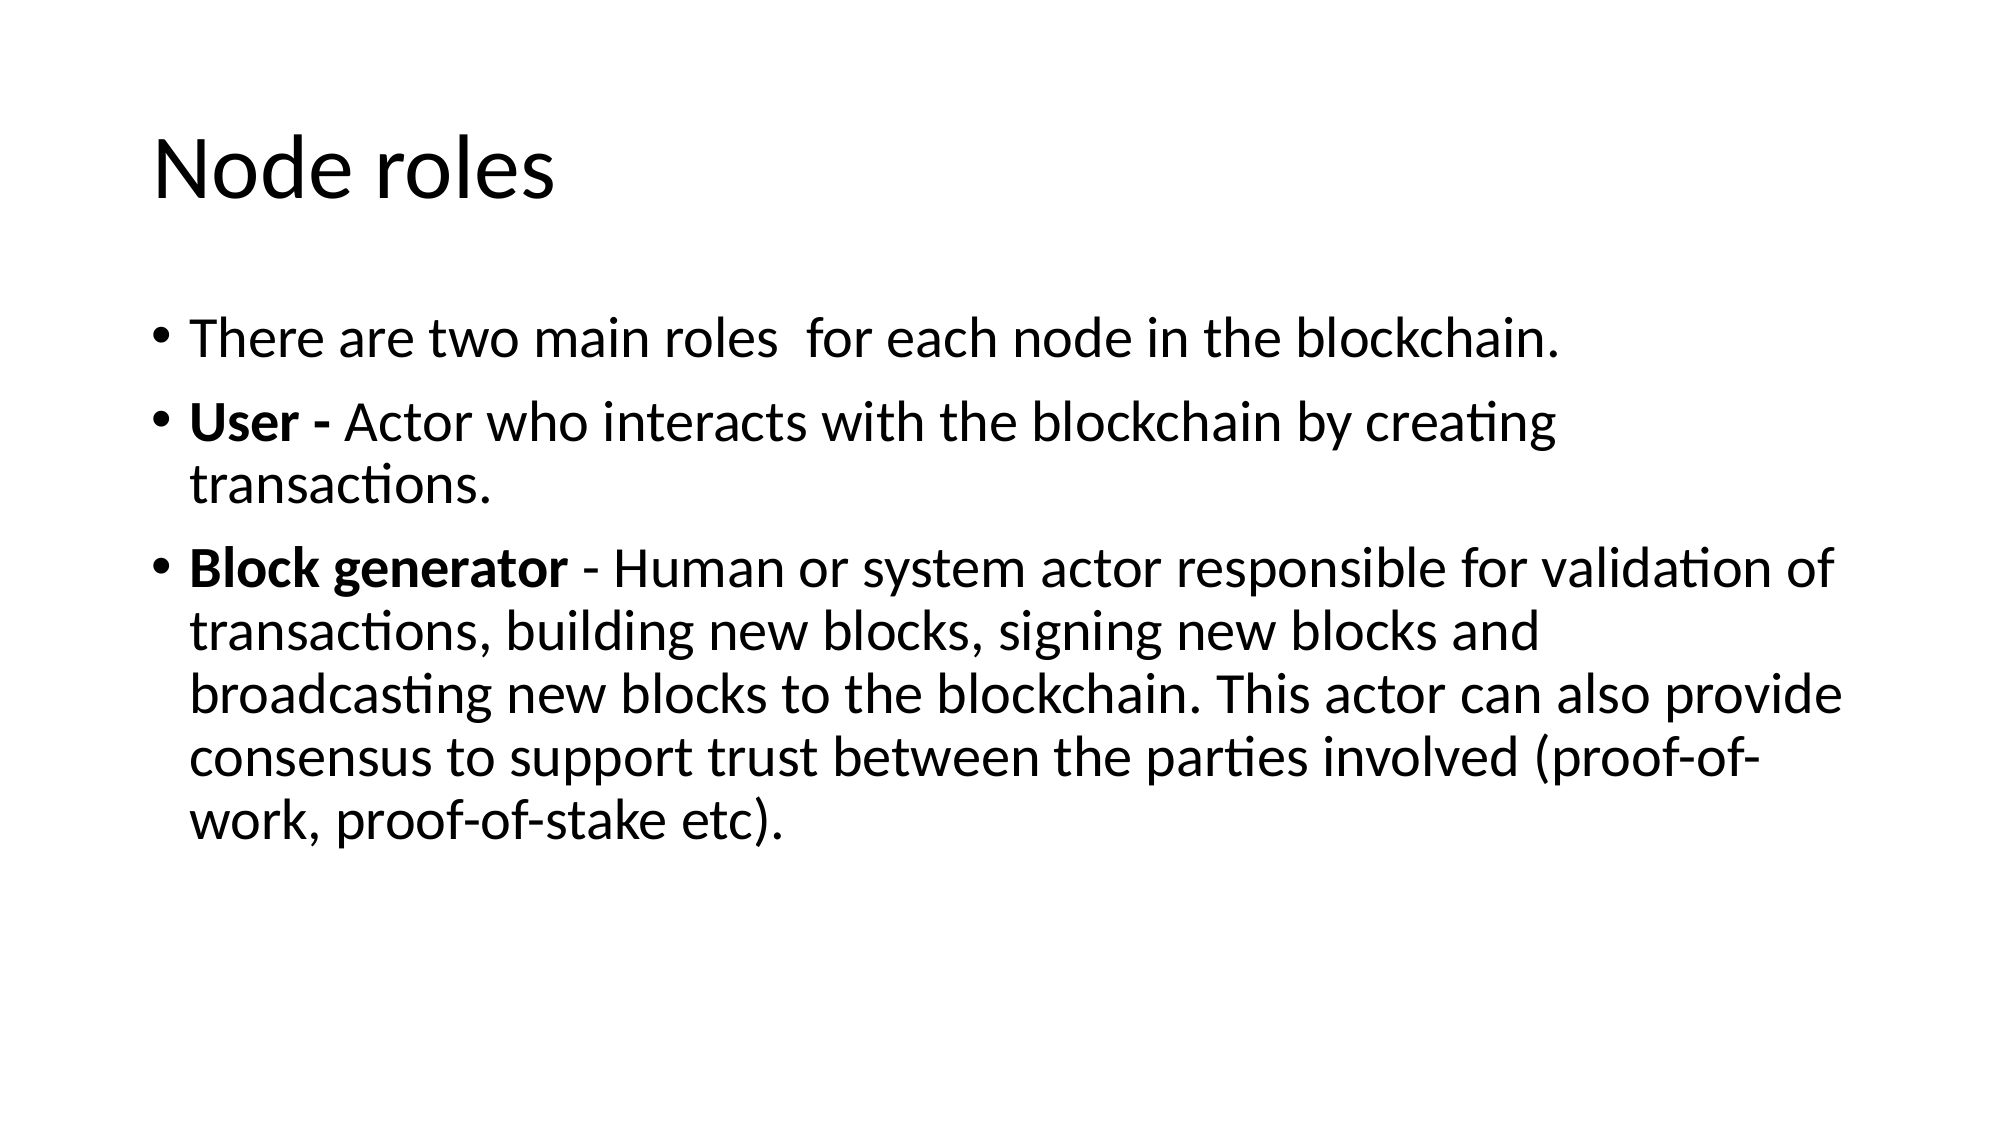

# Node roles
There are two main roles  for each node in the blockchain.
User - Actor who interacts with the blockchain by creating transactions.
Block generator - Human or system actor responsible for validation of transactions, building new blocks, signing new blocks and broadcasting new blocks to the blockchain. This actor can also provide consensus to support trust between the parties involved (proof-of-work, proof-of-stake etc).